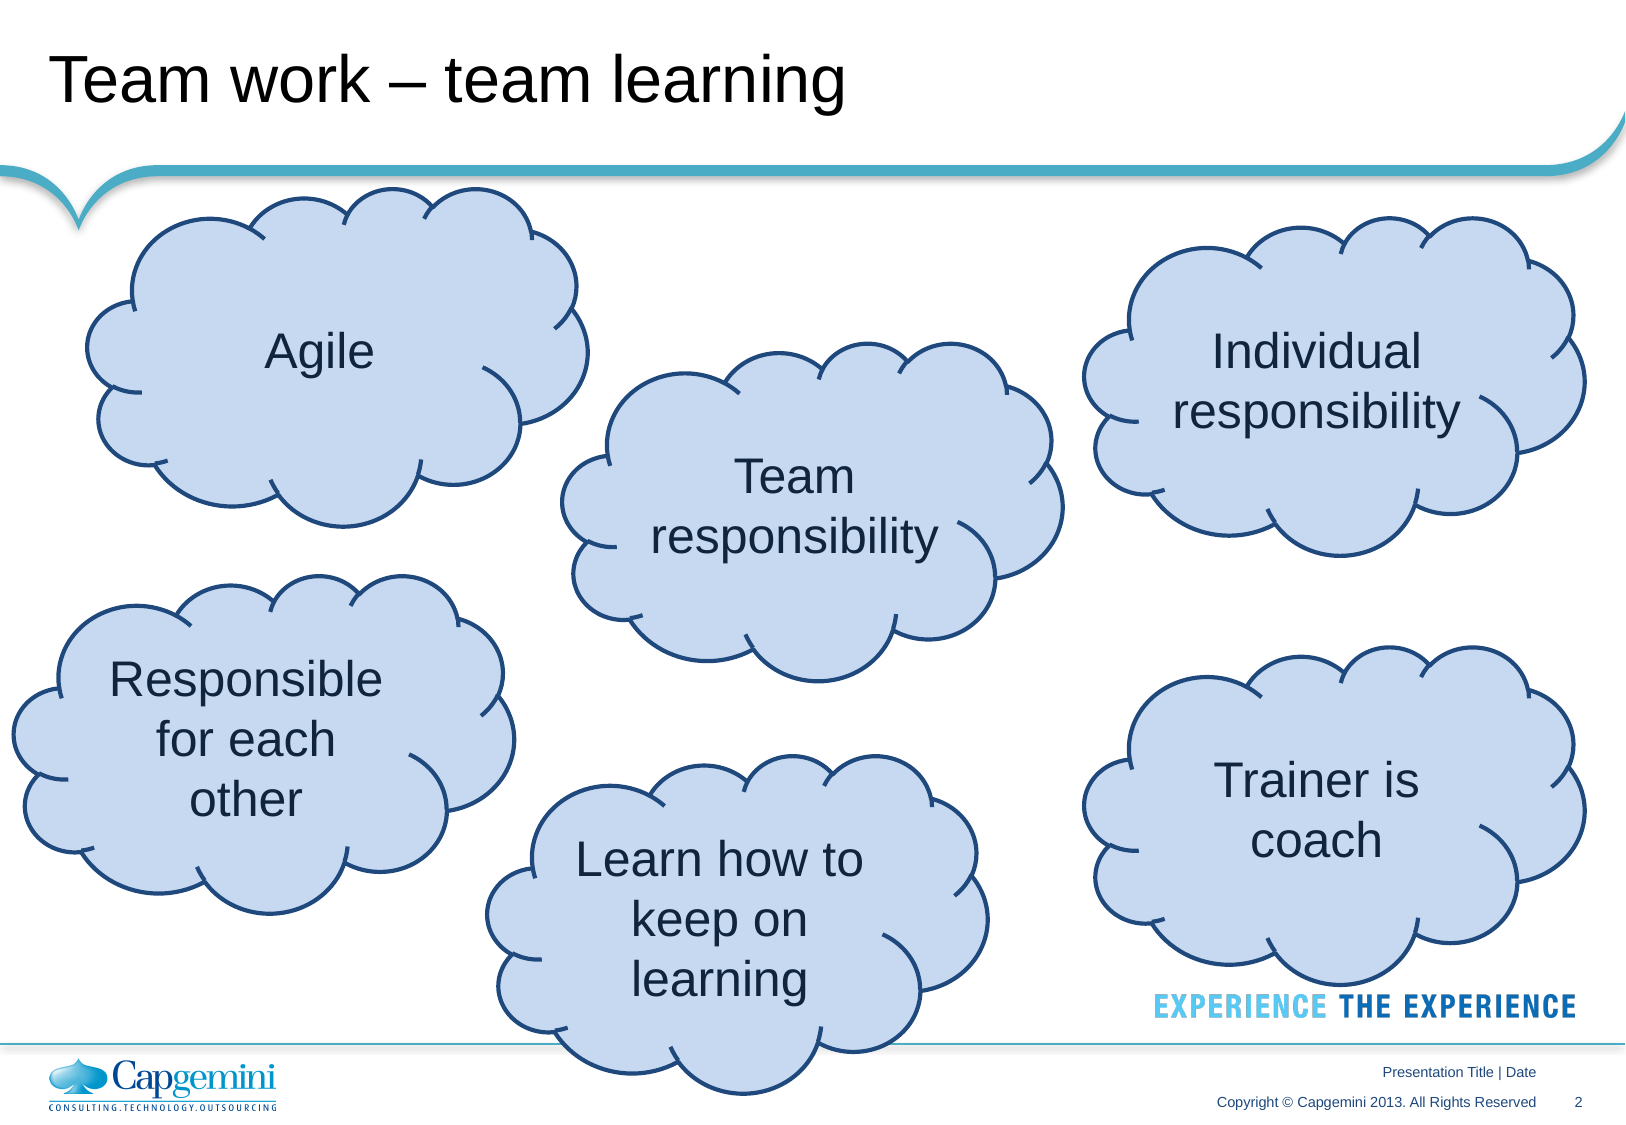

# Team work – team learning
Agile
Individual responsibility
Team responsibility
Responsible for each other
Trainer is coach
Learn how to keep on learning